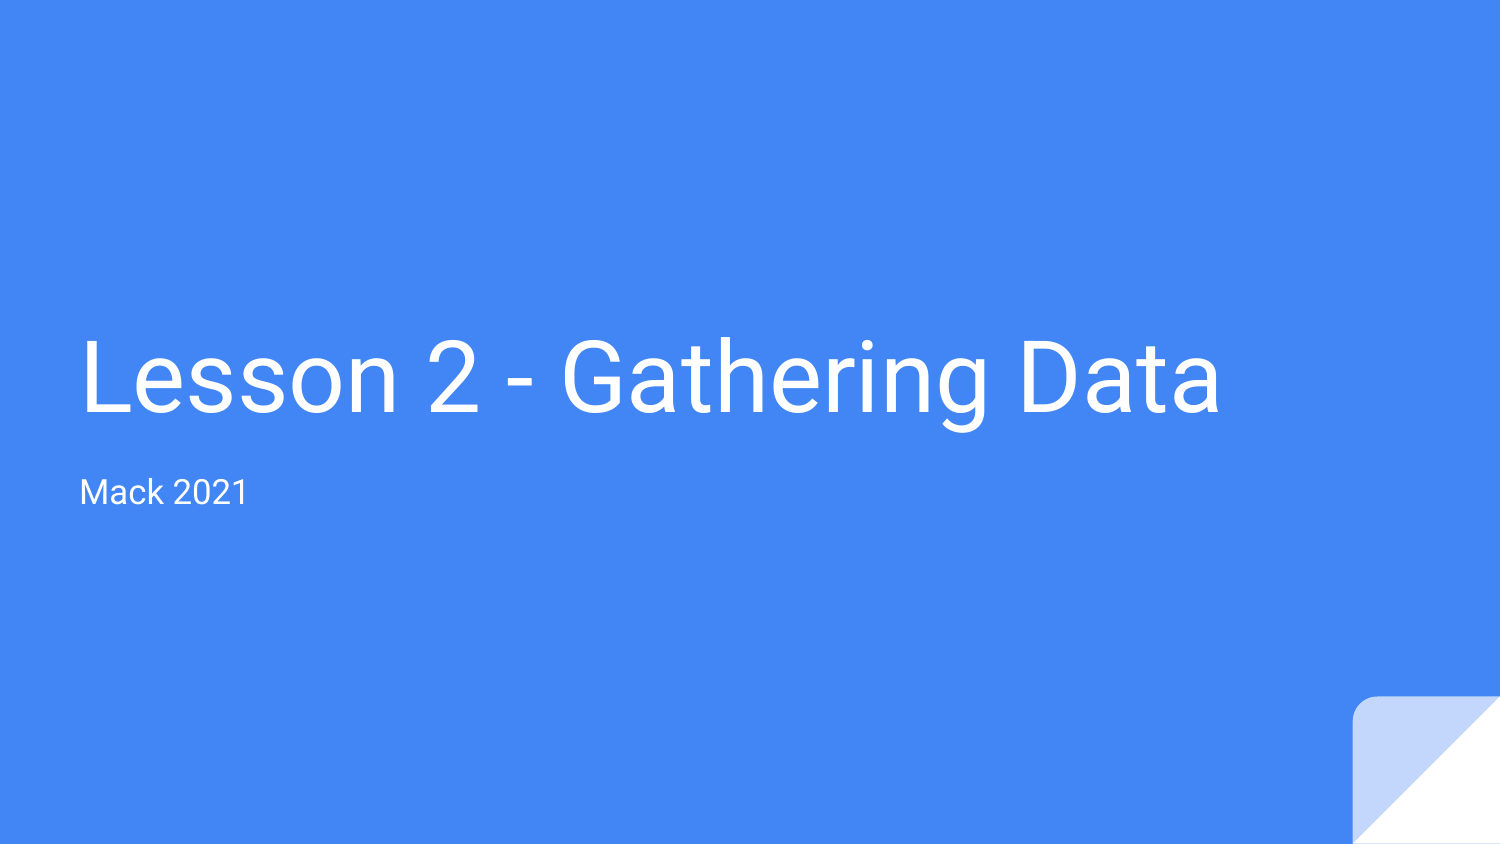

# Lesson 2 - Gathering Data
Mack 2021